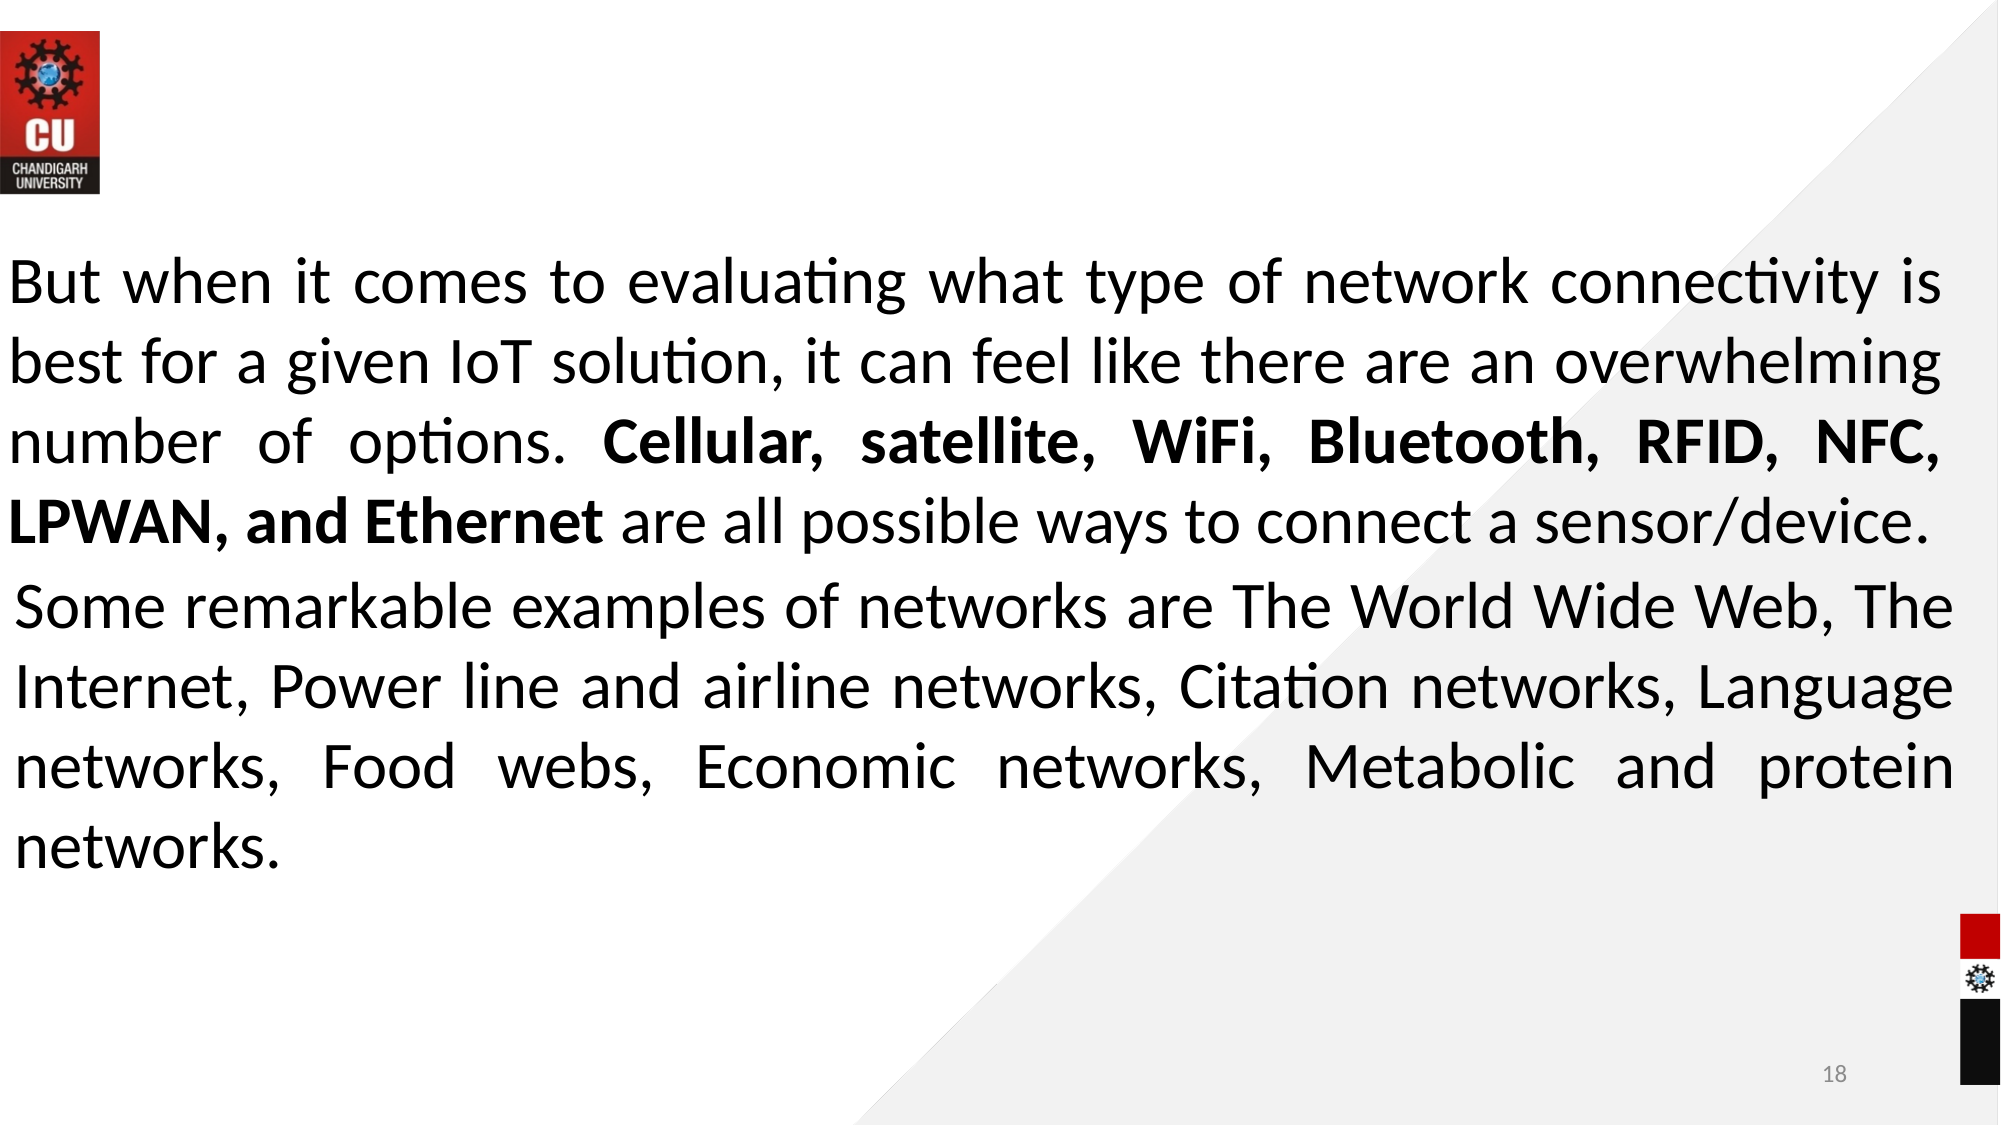

But when it comes to evaluating what type of network connectivity is best for a given IoT solution, it can feel like there are an overwhelming number of options. Cellular, satellite, WiFi, Bluetooth, RFID, NFC, LPWAN, and Ethernet are all possible ways to connect a sensor/device.
Some remarkable examples of networks are The World Wide Web, The Internet, Power line and airline networks, Citation networks, Language networks, Food webs, Economic networks, Metabolic and protein networks.
18